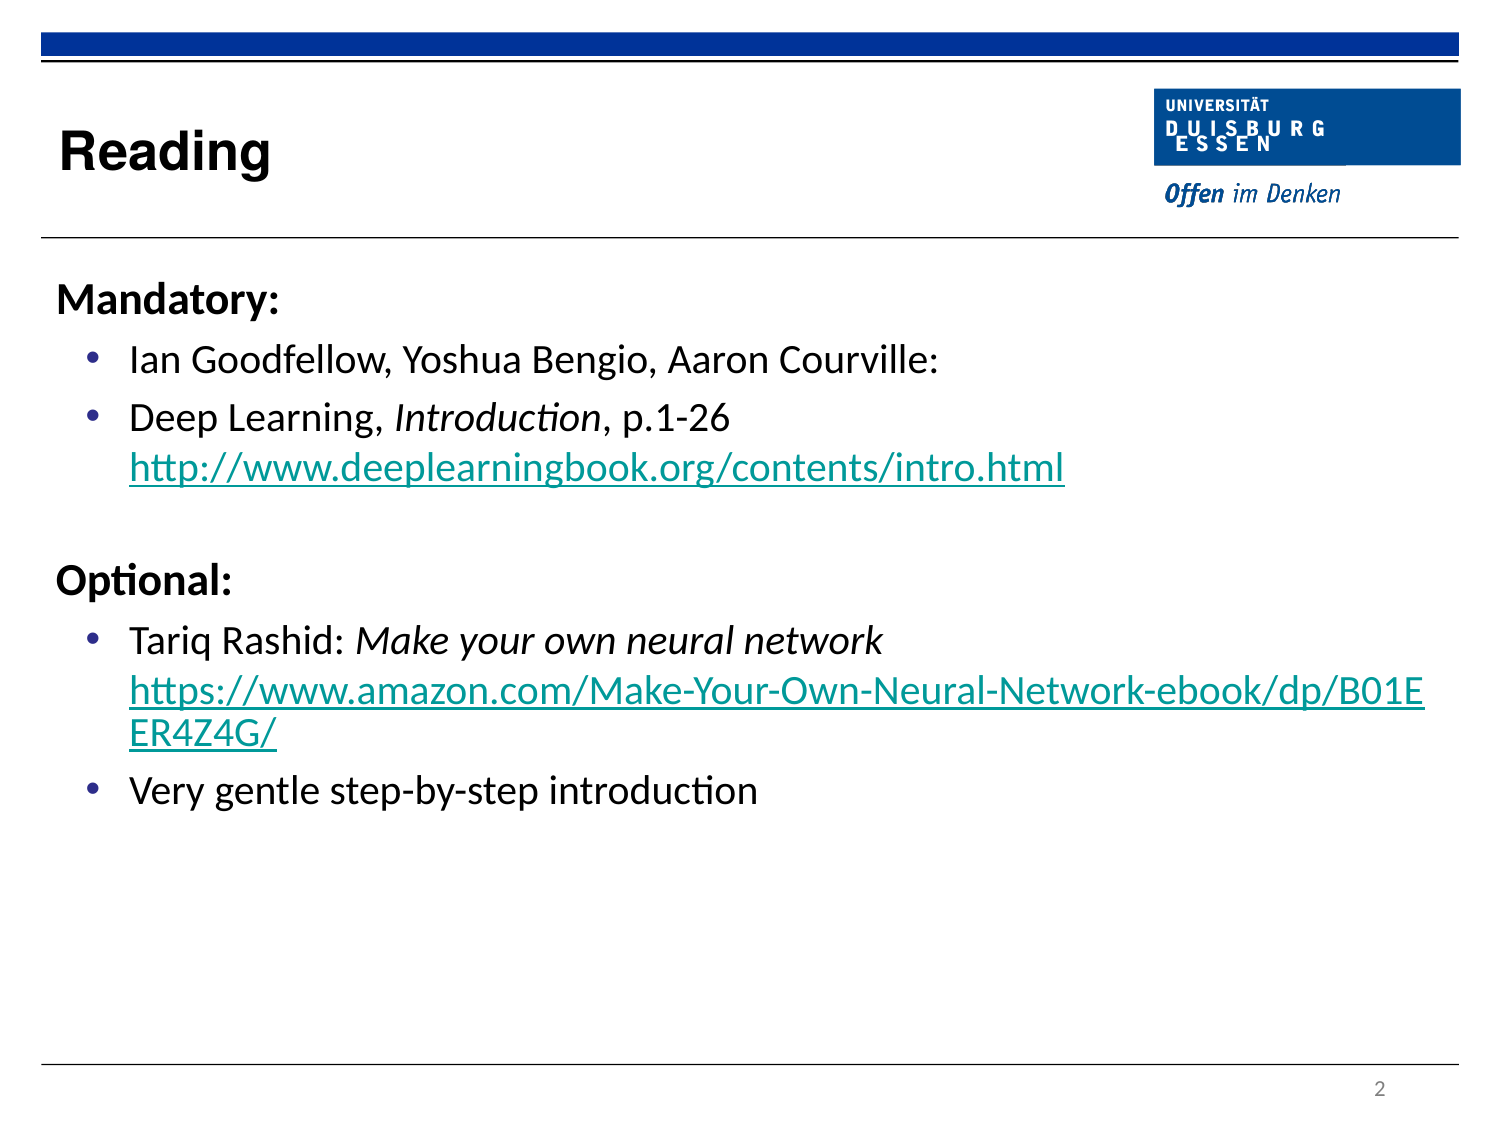

# Reading
Mandatory:
Ian Goodfellow, Yoshua Bengio, Aaron Courville:
Deep Learning, Introduction, p.1-26
http://www.deeplearningbook.org/contents/intro.html
Optional:
Tariq Rashid: Make your own neural network
https://www.amazon.com/Make-Your-Own-Neural-Network-ebook/dp/B01EER4Z4G/
Very gentle step-by-step introduction